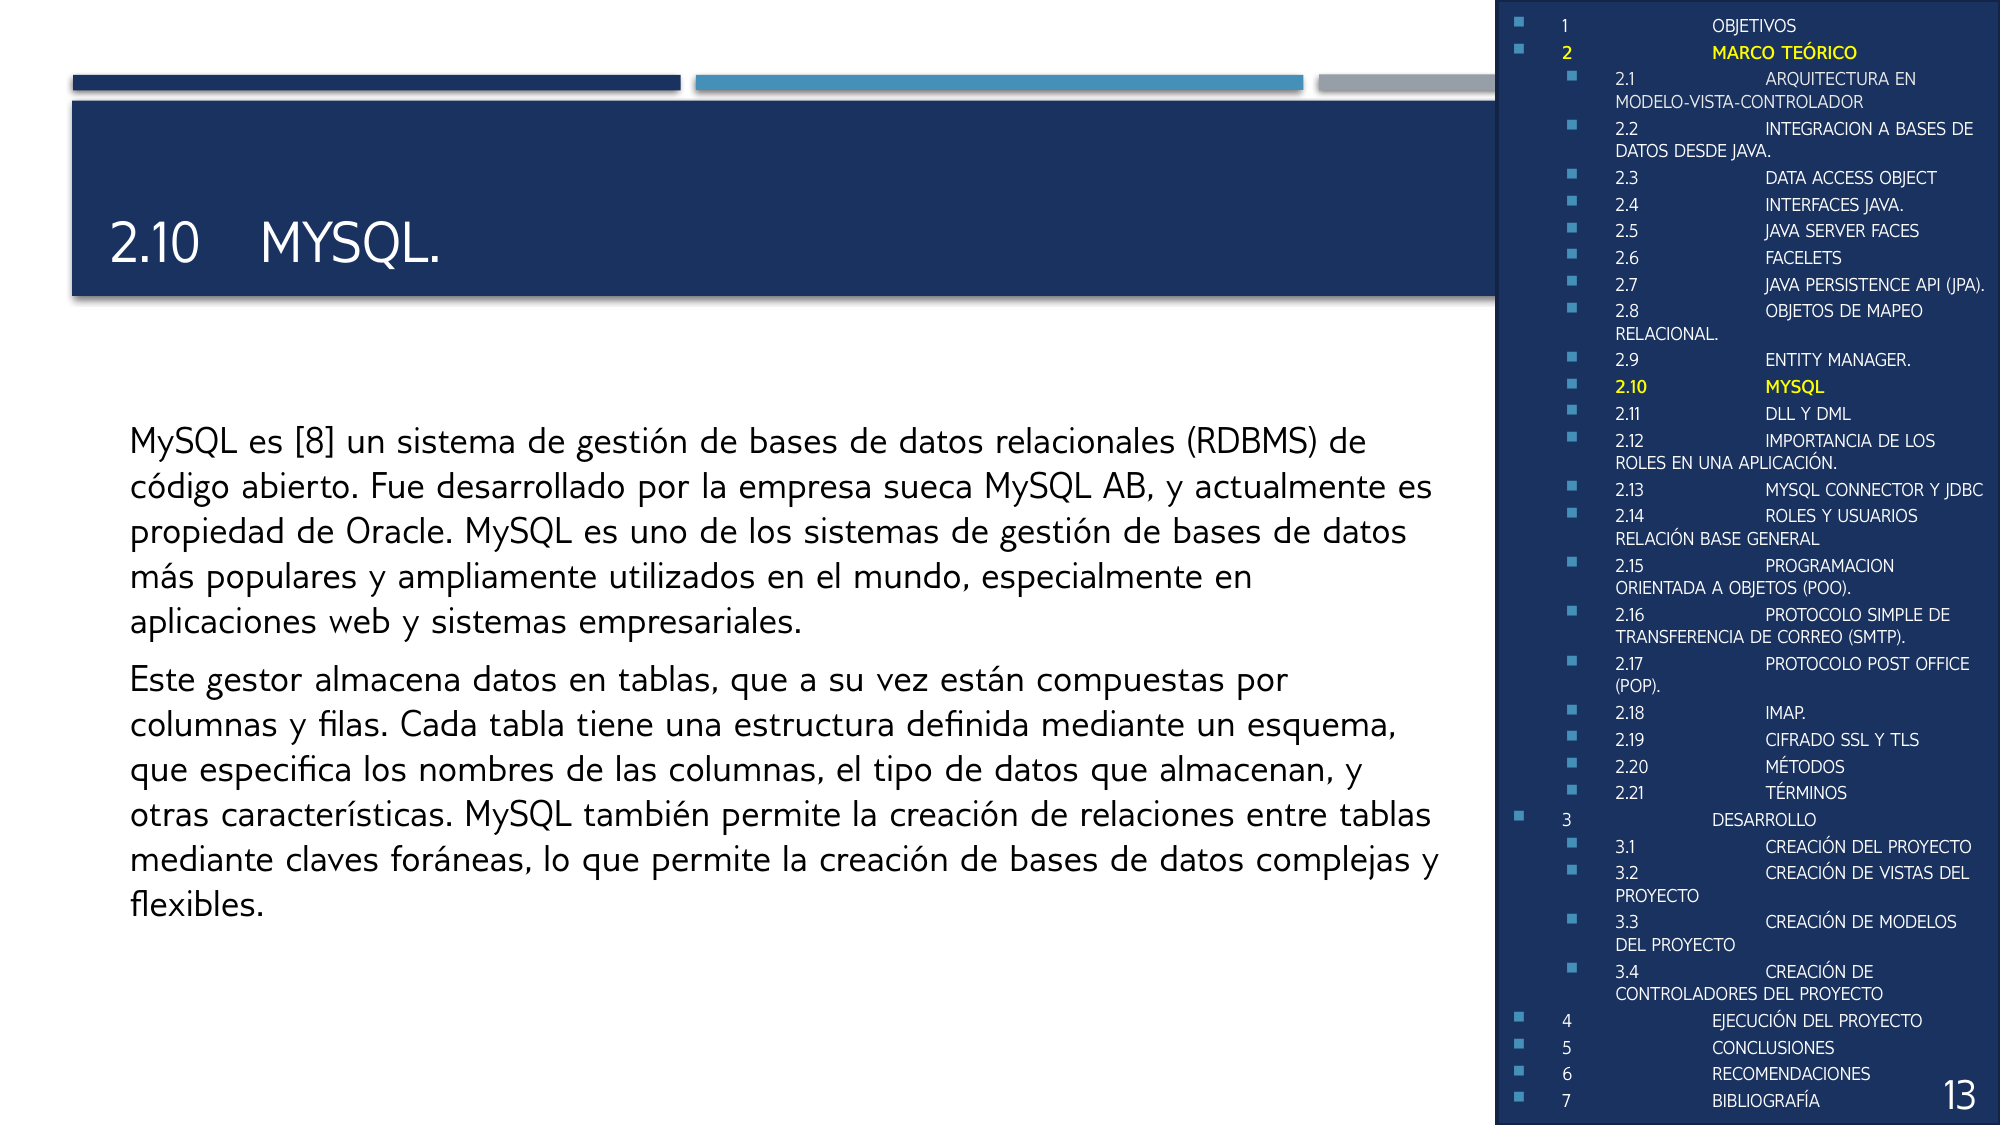

1	OBJETIVOS
2	MARCO TEÓRICO
2.1	ARQUITECTURA EN MODELO-VISTA-CONTROLADOR
2.2	INTEGRACION A BASES DE DATOS DESDE JAVA.
2.3	DATA ACCESS OBJECT
2.4	INTERFACES JAVA.
2.5	JAVA SERVER FACES
2.6	FACELETS
2.7	JAVA PERSISTENCE API (JPA).
2.8	OBJETOS DE MAPEO RELACIONAL.
2.9	ENTITY MANAGER.
2.10	MYSQL
2.11	DLL Y DML
2.12	IMPORTANCIA DE LOS ROLES EN UNA APLICACIÓN.
2.13	MYSQL CONNECTOR Y JDBC
2.14	ROLES Y USUARIOS RELACIÓN BASE GENERAL
2.15	PROGRAMACION ORIENTADA A OBJETOS (POO).
2.16	PROTOCOLO SIMPLE DE TRANSFERENCIA DE CORREO (SMTP).
2.17	PROTOCOLO POST OFFICE (POP).
2.18	IMAP.
2.19	CIFRADO SSL Y TLS
2.20	MÉTODOS
2.21	TÉRMINOS
3	DESARROLLO
3.1	CREACIÓN DEL PROYECTO
3.2	CREACIÓN DE VISTAS DEL PROYECTO
3.3	CREACIÓN DE MODELOS DEL PROYECTO
3.4	CREACIÓN DE CONTROLADORES DEL PROYECTO
4	EJECUCIÓN DEL PROYECTO
5	CONCLUSIONES
6	RECOMENDACIONES
7	BIBLIOGRAFÍA
13
# 2.10 	MYSQL.
MySQL es [8] un sistema de gestión de bases de datos relacionales (RDBMS) de código abierto. Fue desarrollado por la empresa sueca MySQL AB, y actualmente es propiedad de Oracle. MySQL es uno de los sistemas de gestión de bases de datos más populares y ampliamente utilizados en el mundo, especialmente en aplicaciones web y sistemas empresariales.
Este gestor almacena datos en tablas, que a su vez están compuestas por columnas y filas. Cada tabla tiene una estructura definida mediante un esquema, que especifica los nombres de las columnas, el tipo de datos que almacenan, y otras características. MySQL también permite la creación de relaciones entre tablas mediante claves foráneas, lo que permite la creación de bases de datos complejas y flexibles.

9
8
6